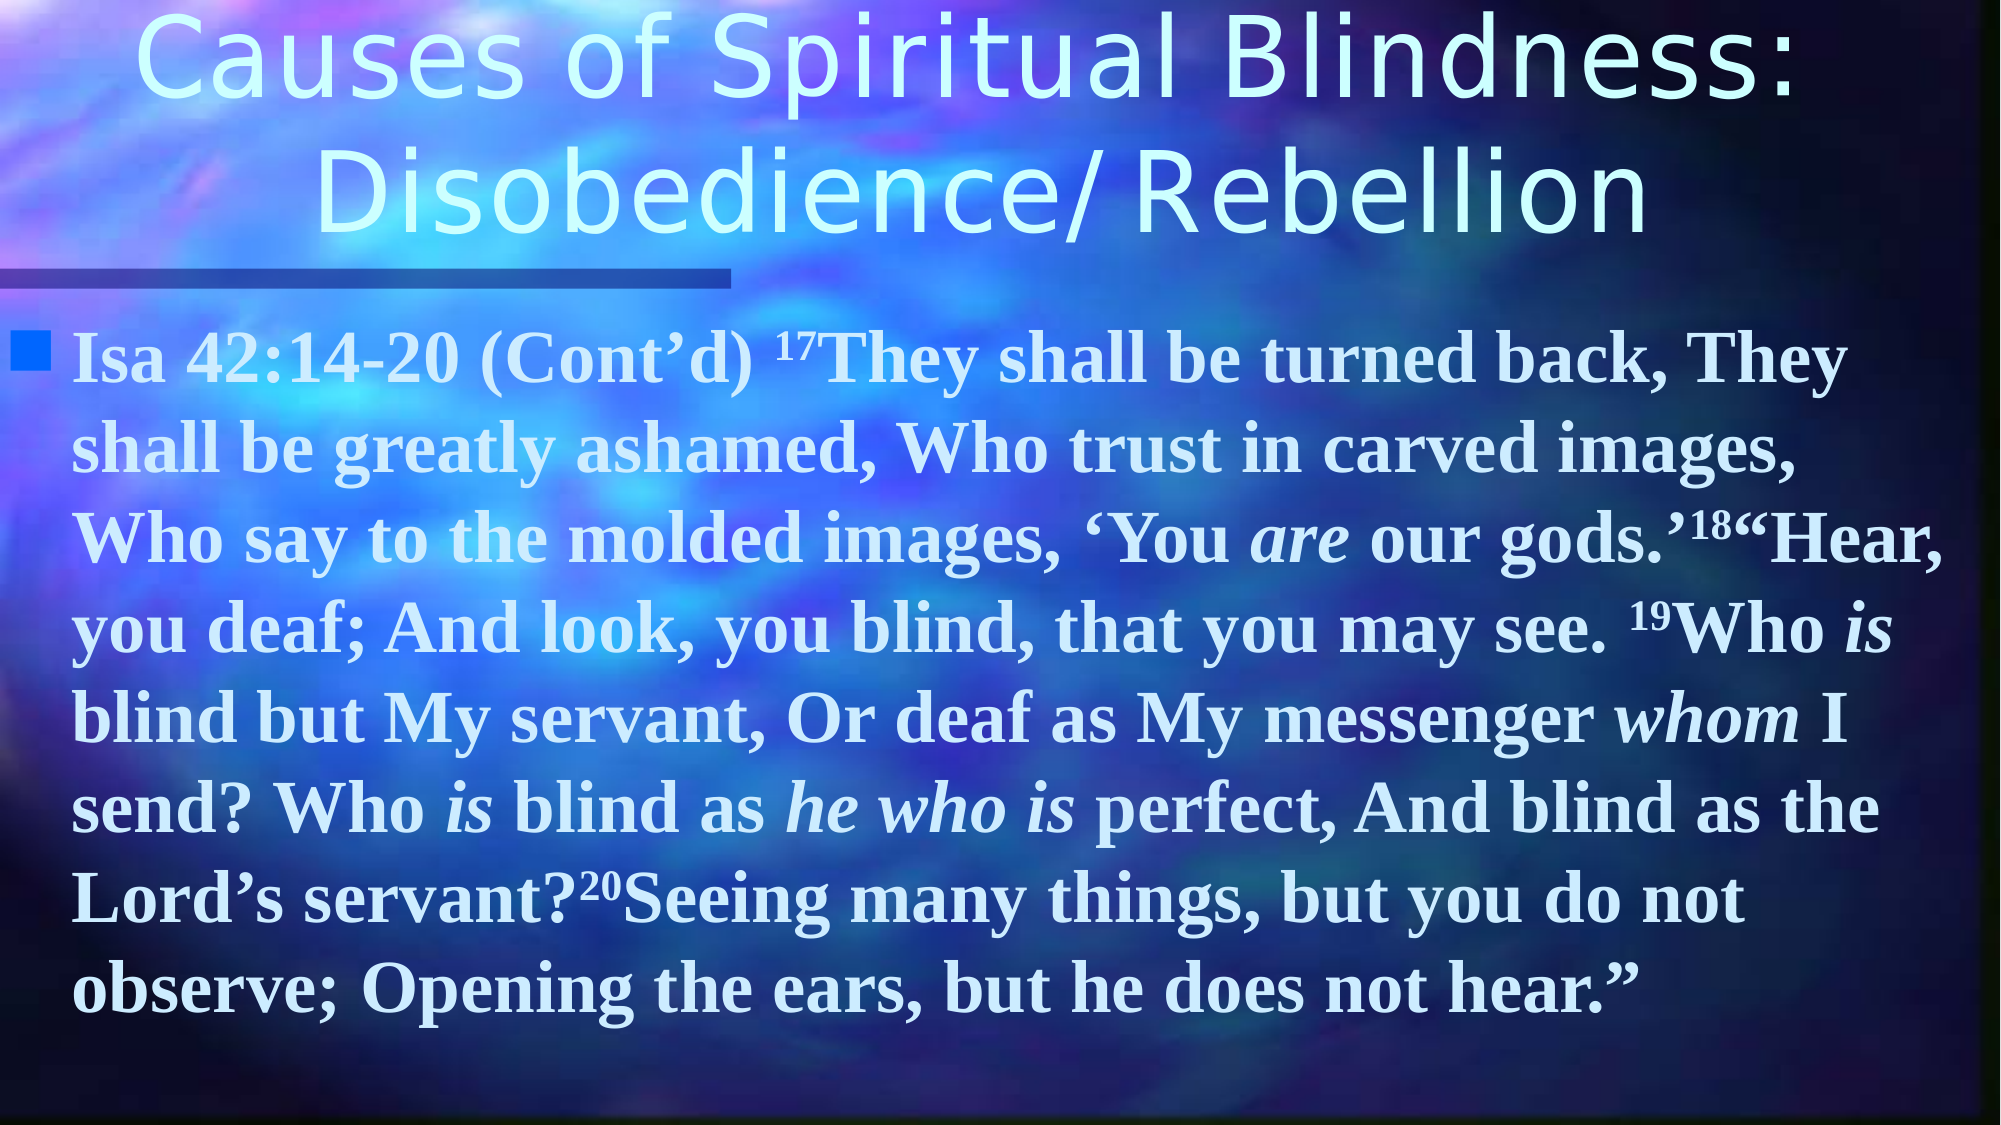

# Causes of Spiritual Blindness: Disobedience/Rebellion
Isa 42:14-20 (Cont’d) 17They shall be turned back, They shall be greatly ashamed, Who trust in carved images, Who say to the molded images, ‘You are our gods.’18“Hear, you deaf; And look, you blind, that you may see. 19Who is blind but My servant, Or deaf as My messenger whom I send? Who is blind as he who is perfect, And blind as the Lord’s servant?20Seeing many things, but you do not observe; Opening the ears, but he does not hear.”